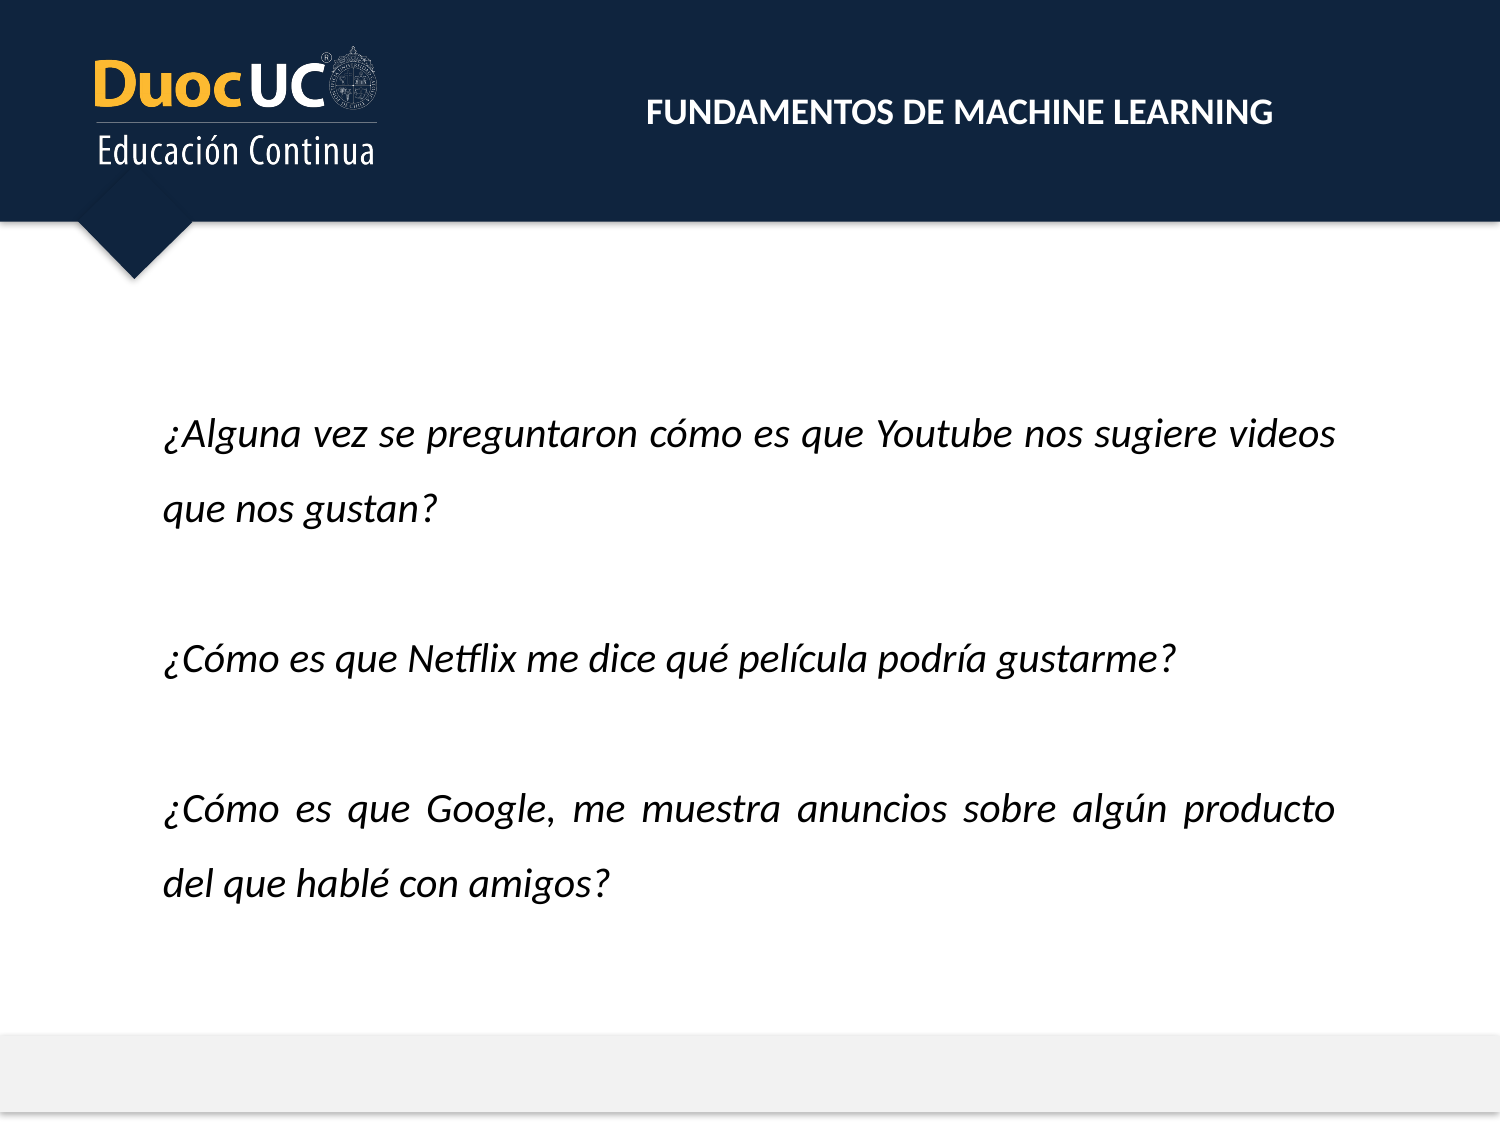

FUNDAMENTOS DE MACHINE LEARNING
¿Alguna vez se preguntaron cómo es que Youtube nos sugiere videos que nos gustan?

¿Cómo es que Netflix me dice qué película podría gustarme?

¿Cómo es que Google, me muestra anuncios sobre algún producto del que hablé con amigos?